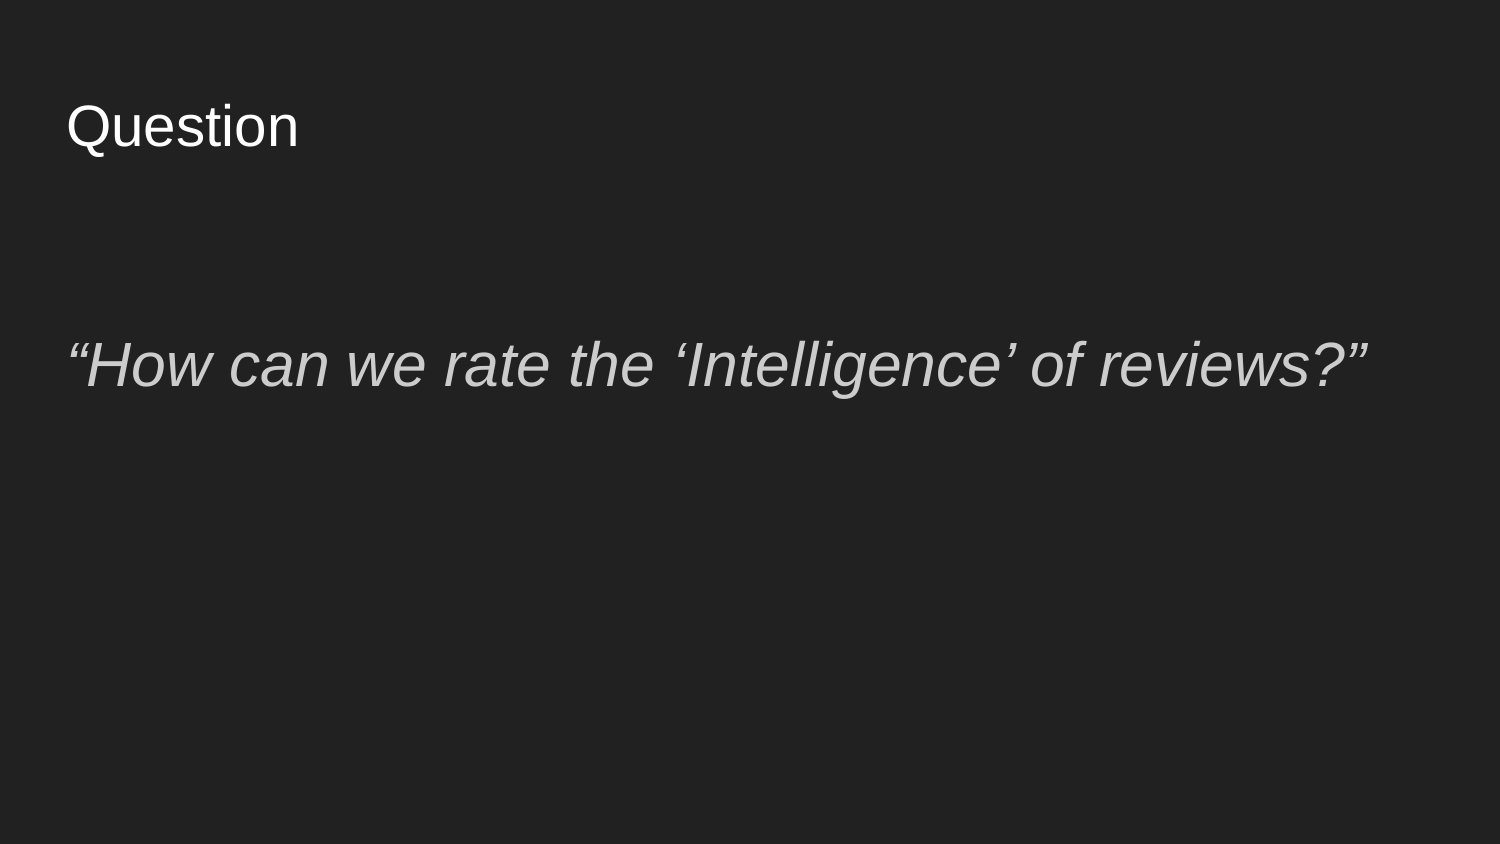

# Question

“How can we rate the ‘Intelligence’ of reviews?”